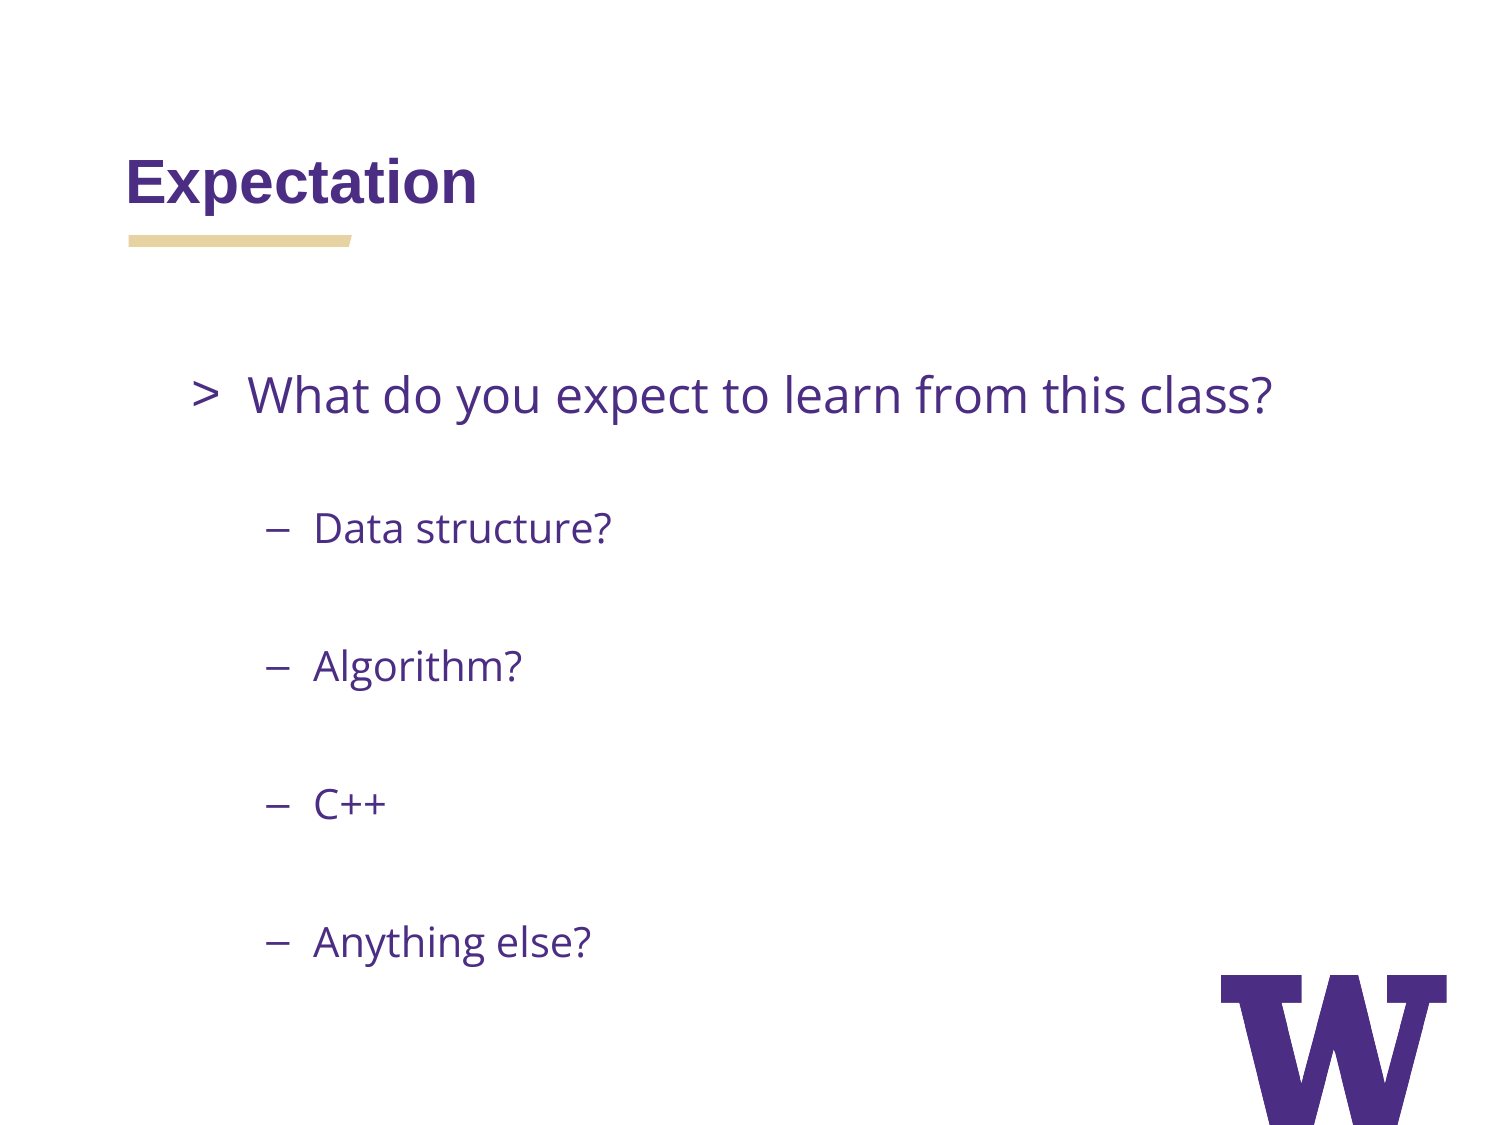

# Expectation
What do you expect to learn from this class?

Data structure?

Algorithm?

C++

Anything else?